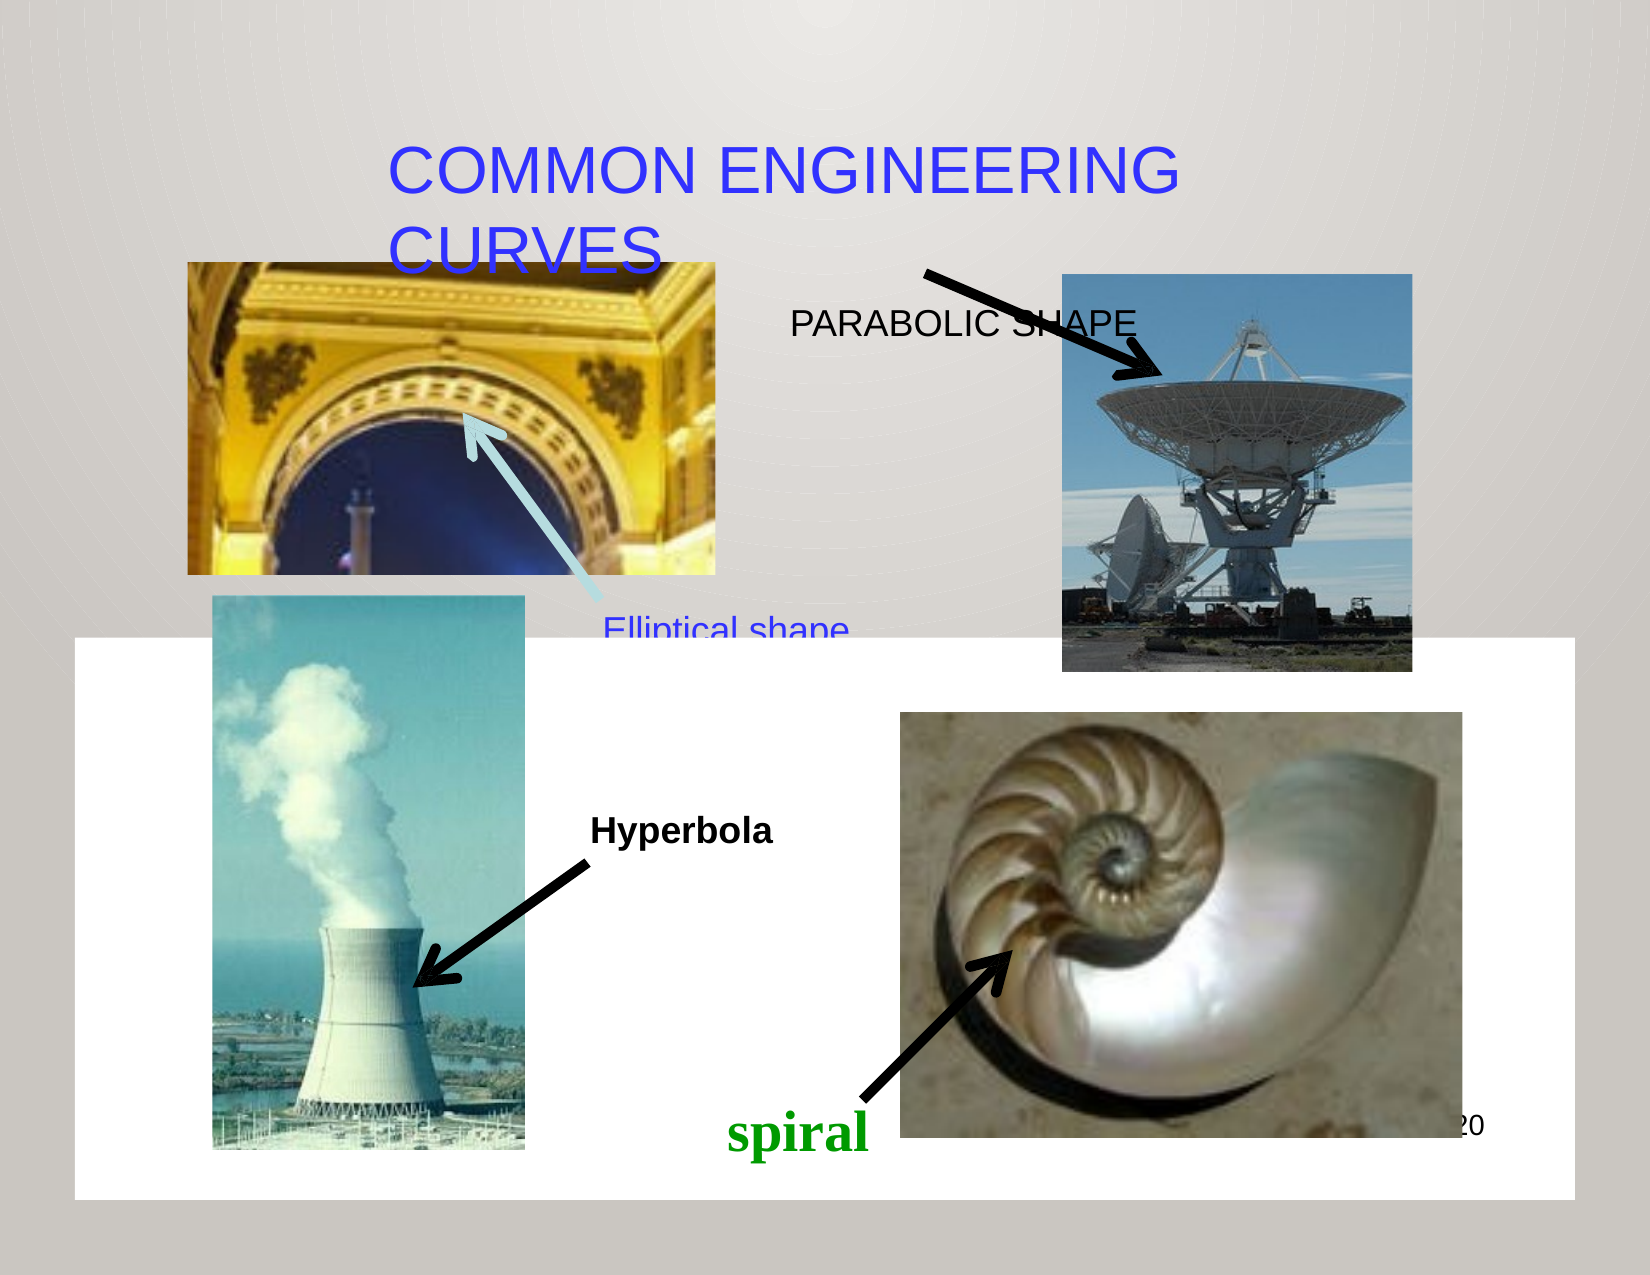

# Common Engineering Curves
Parabolic shape

Elliptical shape

Hyperbola

spiral
20